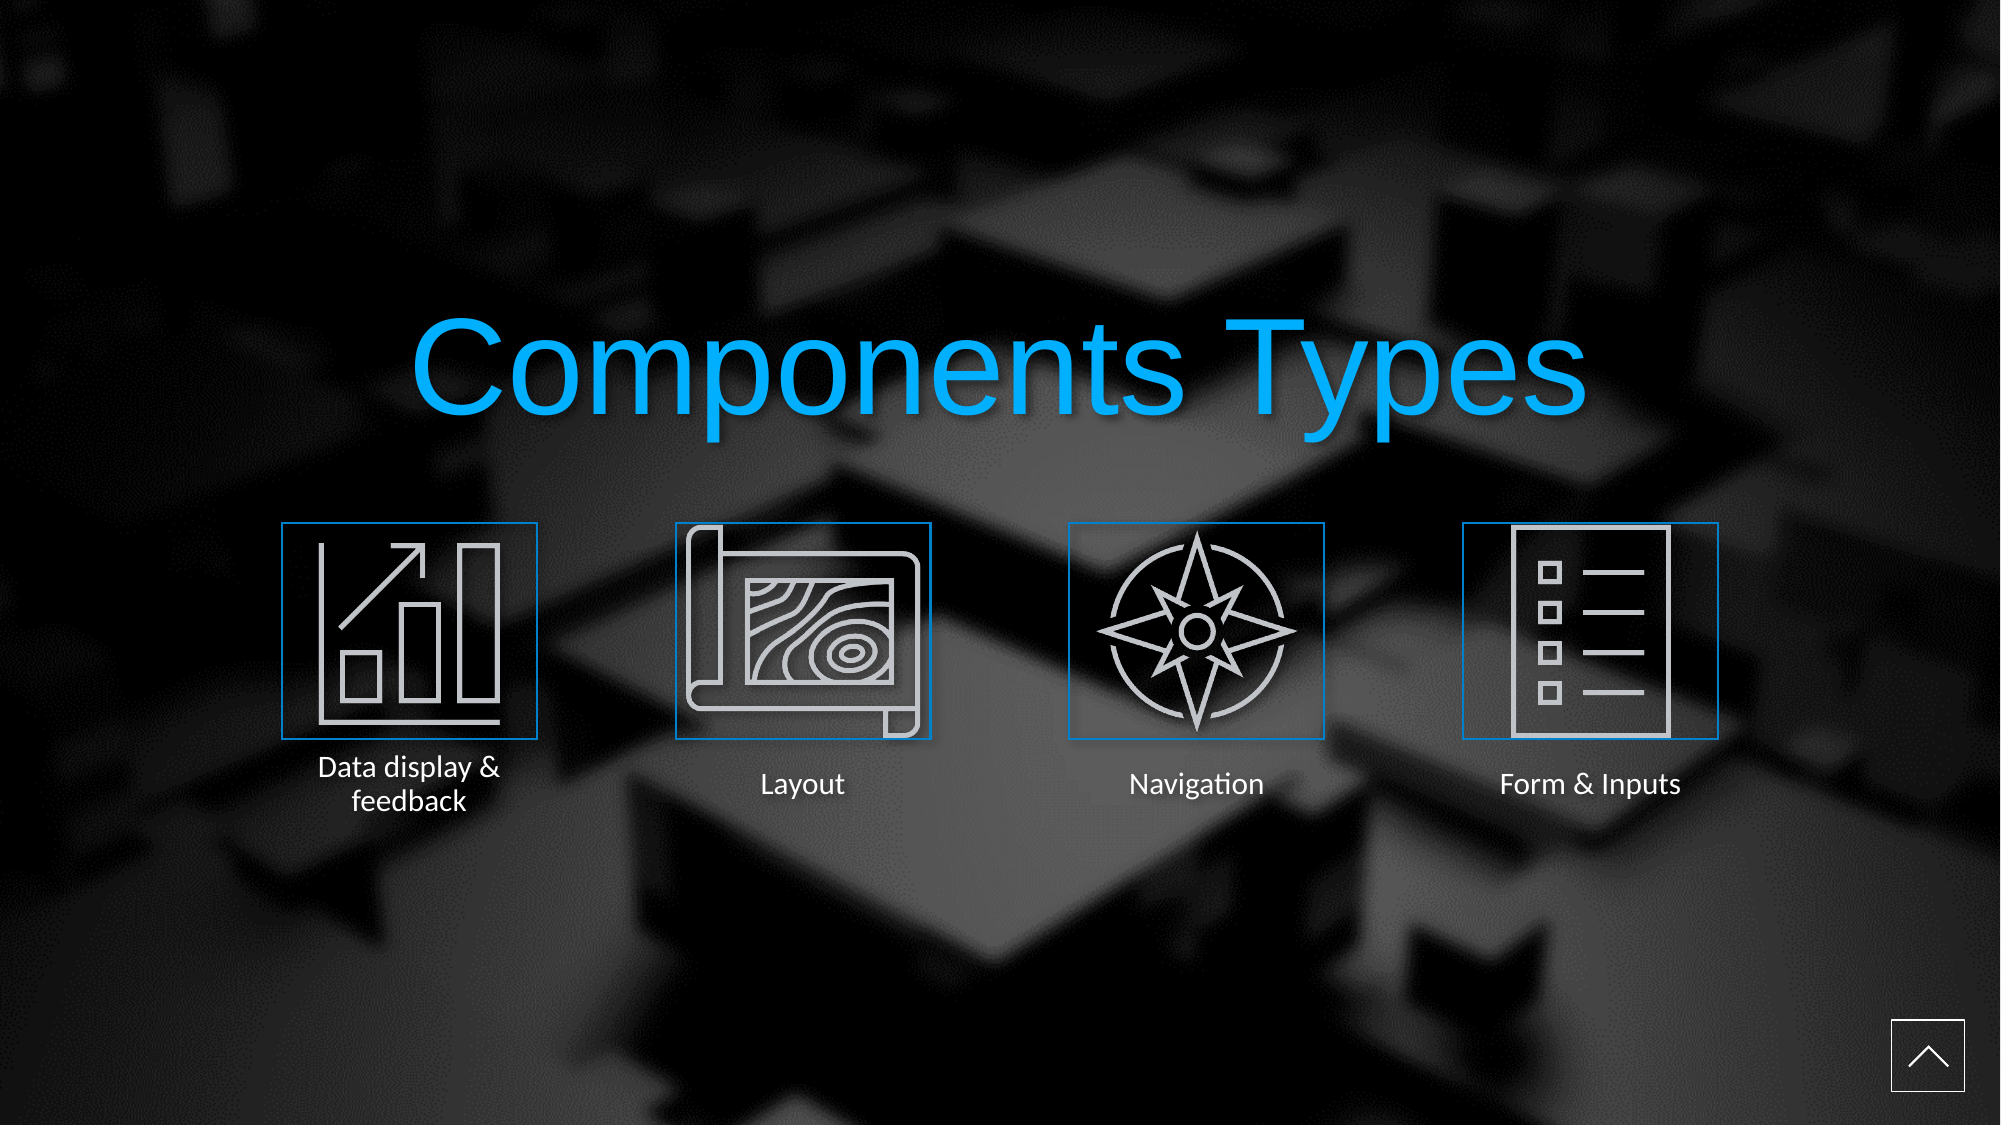

# Components Types
Data display & feedback
Layout
Navigation
Form & Inputs